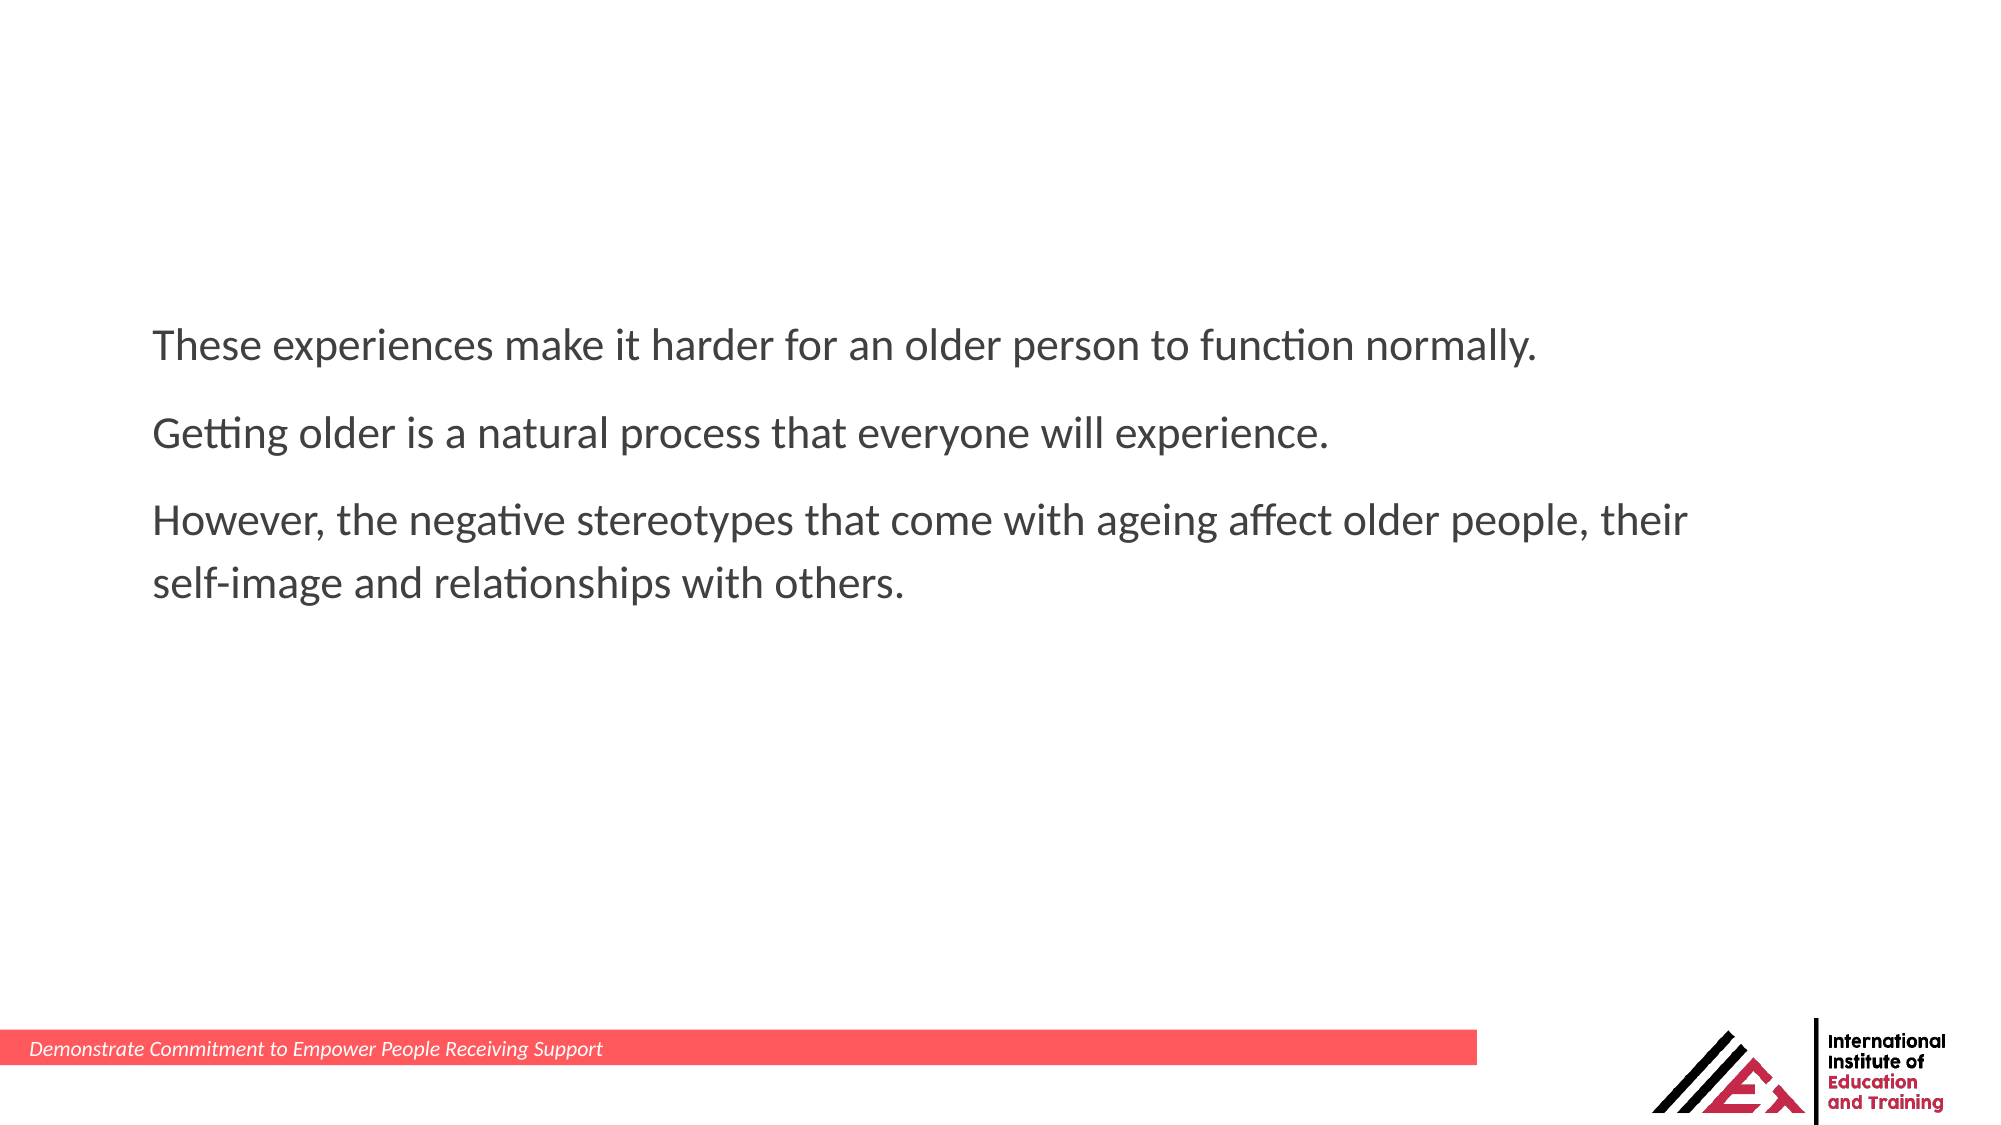

These experiences make it harder for an older person to function normally.
Getting older is a natural process that everyone will experience.
However, the negative stereotypes that come with ageing affect older people, their self-image and relationships with others.
Demonstrate Commitment to Empower People Receiving Support